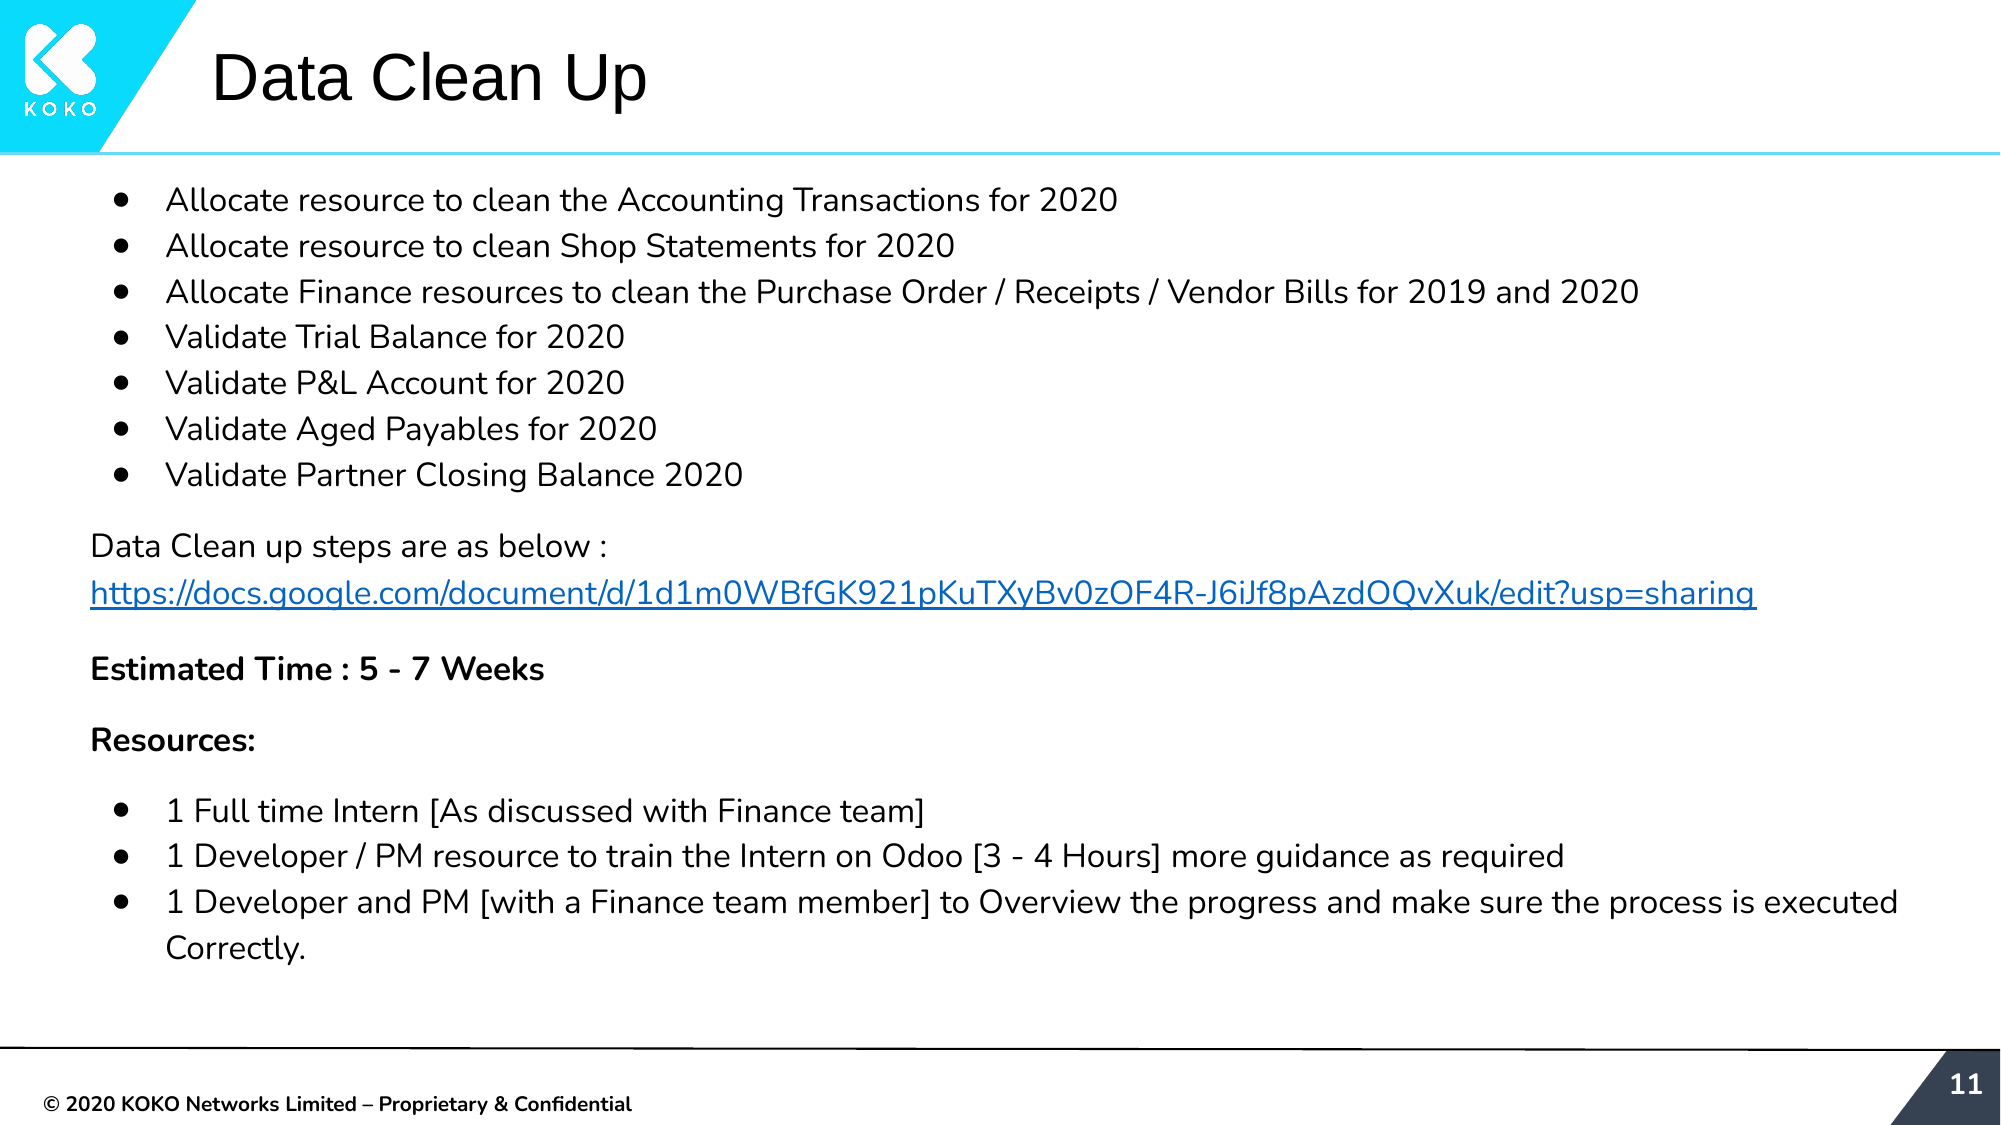

# Data Clean Up
Allocate resource to clean the Accounting Transactions for 2020
Allocate resource to clean Shop Statements for 2020
Allocate Finance resources to clean the Purchase Order / Receipts / Vendor Bills for 2019 and 2020
Validate Trial Balance for 2020
Validate P&L Account for 2020
Validate Aged Payables for 2020
Validate Partner Closing Balance 2020
Data Clean up steps are as below : https://docs.google.com/document/d/1d1m0WBfGK921pKuTXyBv0zOF4R-J6iJf8pAzdOQvXuk/edit?usp=sharing
Estimated Time : 5 - 7 Weeks
Resources:
1 Full time Intern [As discussed with Finance team]
1 Developer / PM resource to train the Intern on Odoo [3 - 4 Hours] more guidance as required
1 Developer and PM [with a Finance team member] to Overview the progress and make sure the process is executed Correctly.
11